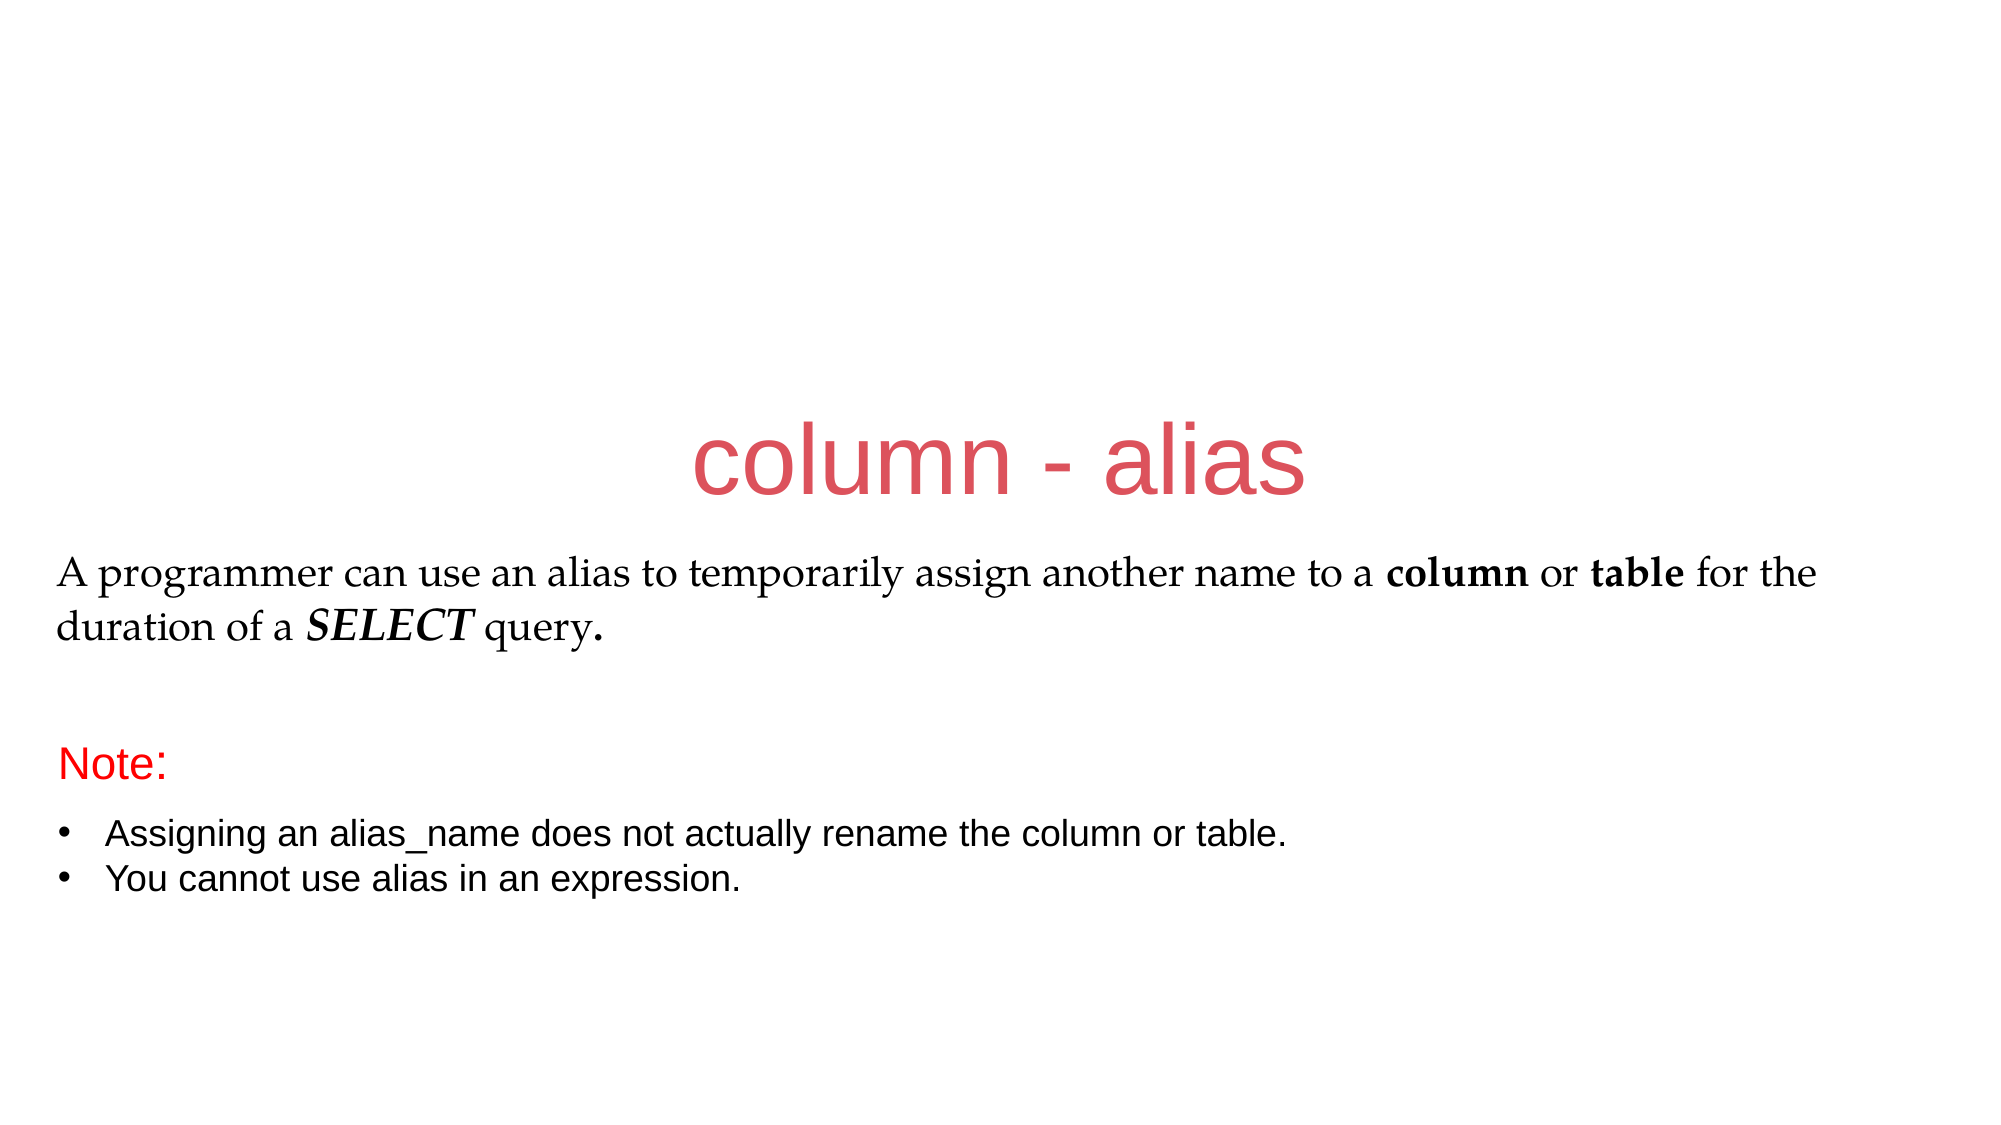

column - alias
A programmer can use an alias to temporarily assign another name to a column or table for the duration of a SELECT query.
Note:

Assigning an alias_name does not actually rename the column or table.
You cannot use alias in an expression.